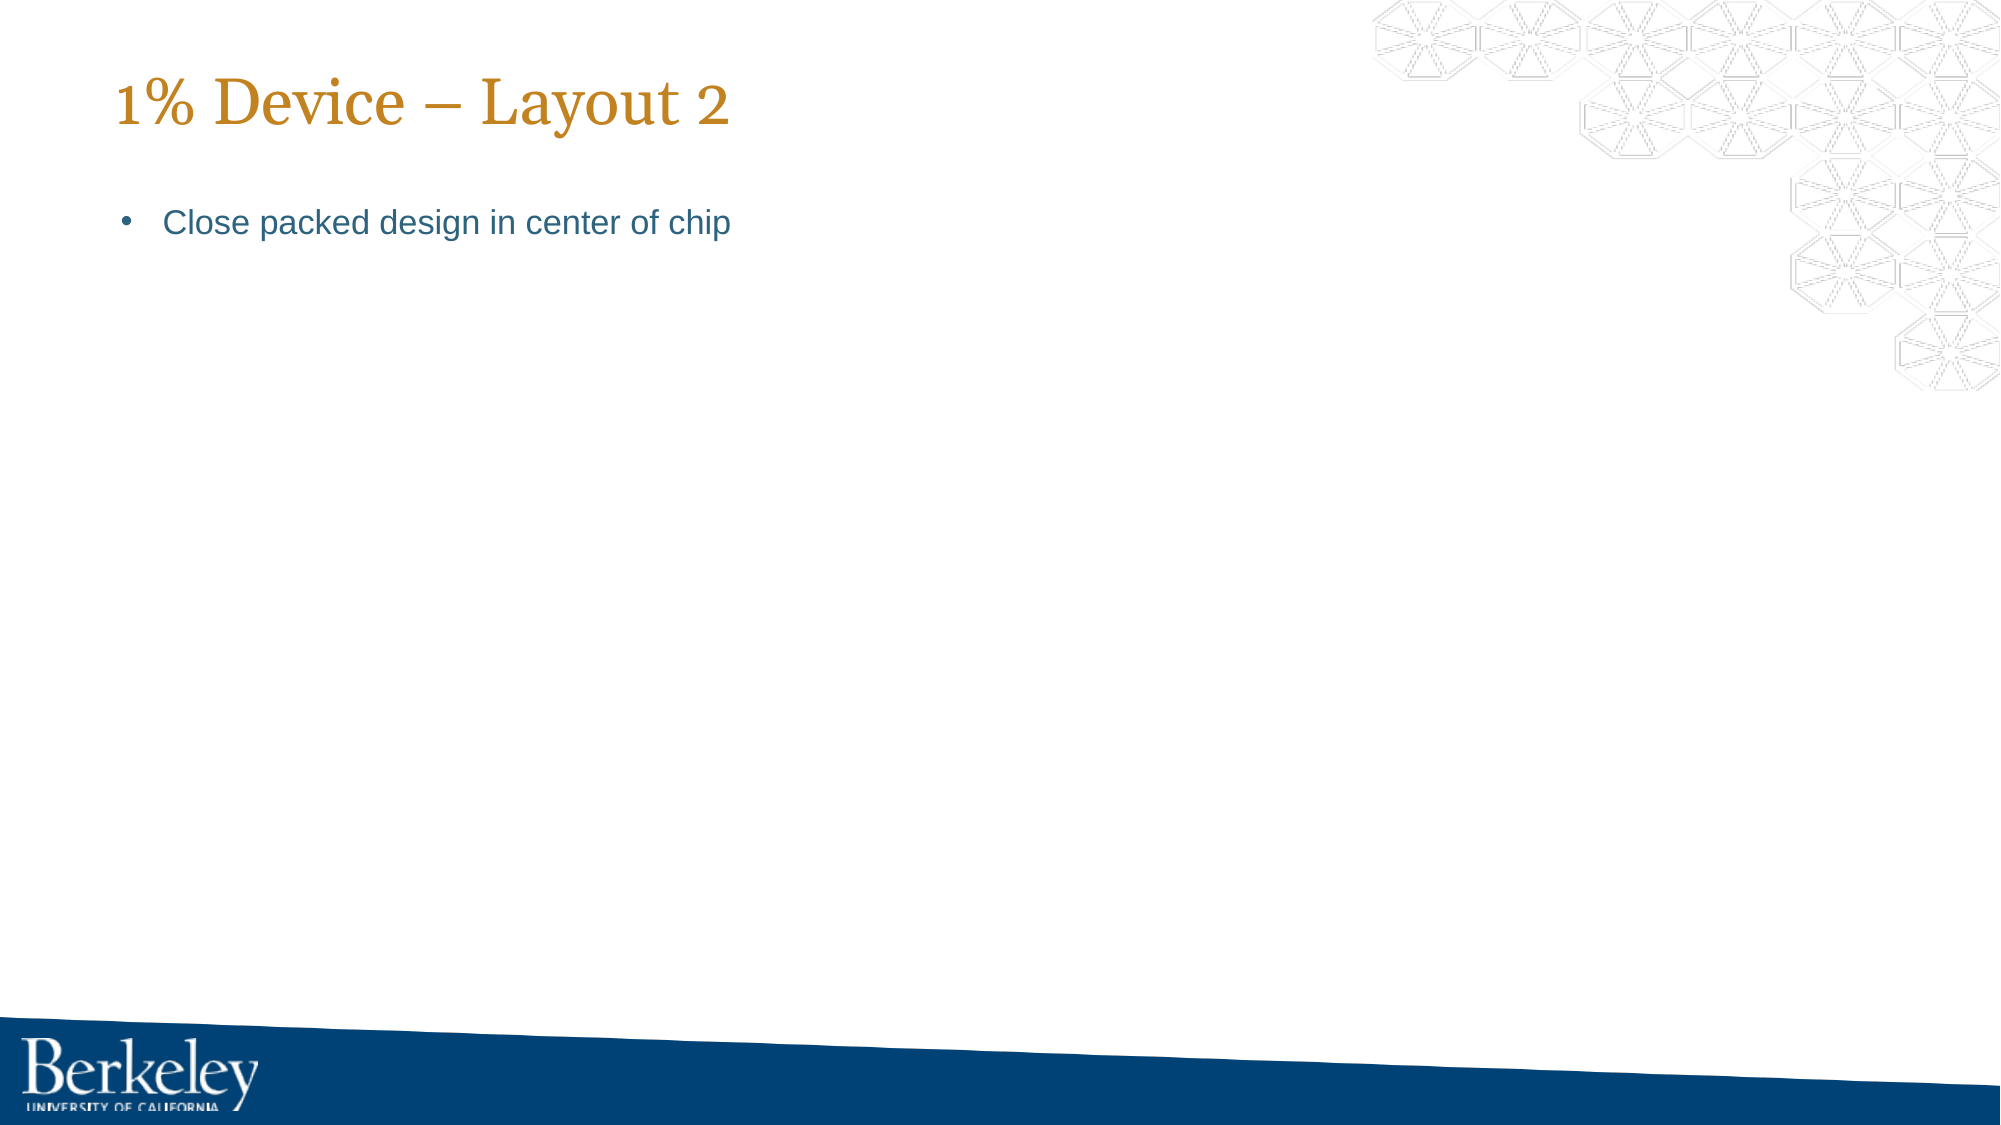

# 1% Device – Layout 2
Close packed design in center of chip